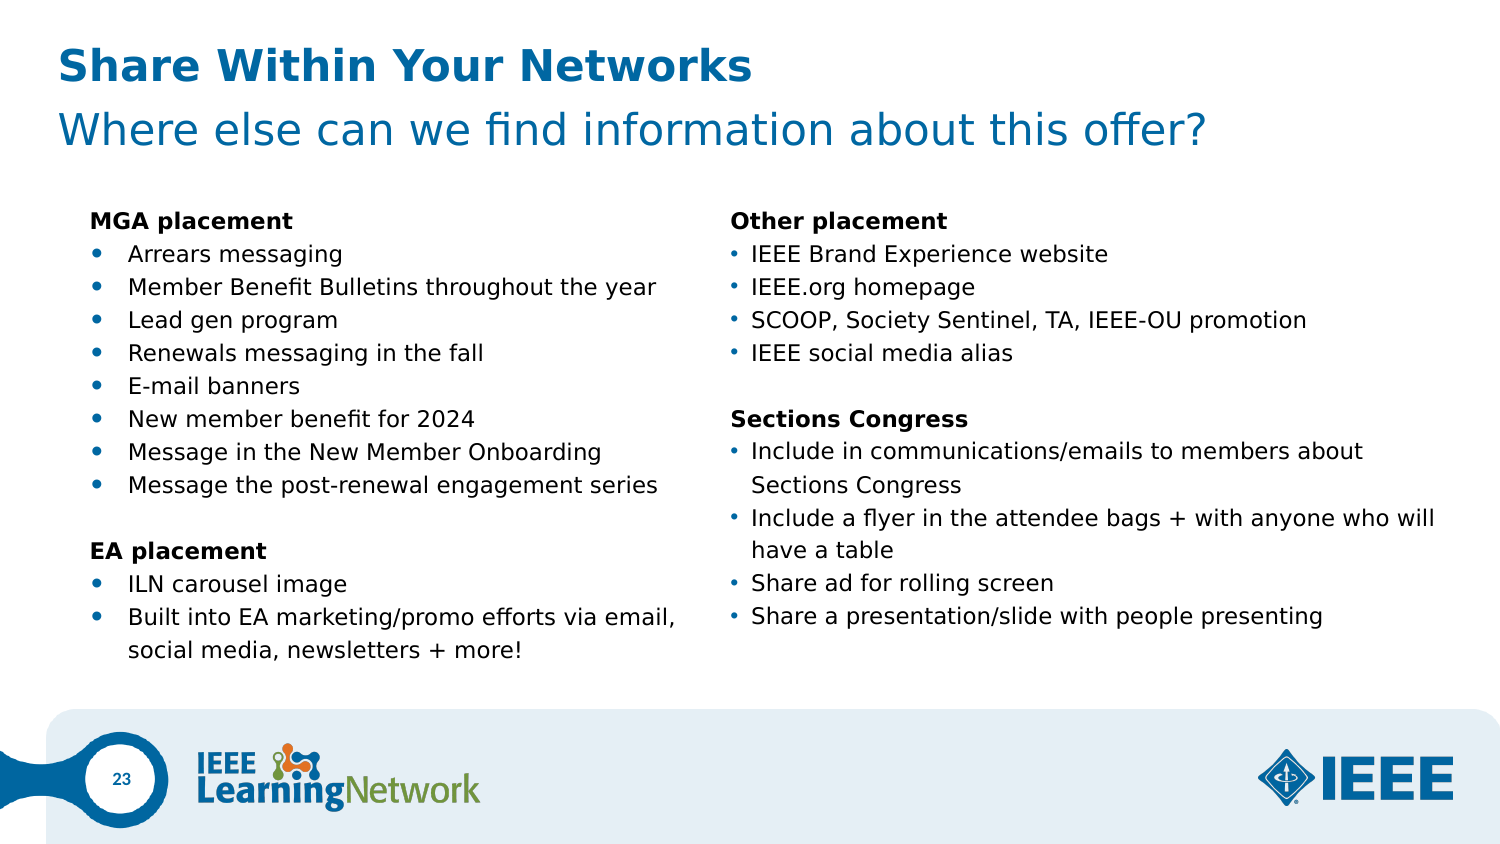

Share Within Your Networks
Where else can we find information about this offer?
MGA placement
Arrears messaging
Member Benefit Bulletins throughout the year
Lead gen program
Renewals messaging in the fall
E-mail banners
New member benefit for 2024
Message in the New Member Onboarding
Message the post-renewal engagement series

EA placement
ILN carousel image
Built into EA marketing/promo efforts via email, social media, newsletters + more!
Other placement
IEEE Brand Experience website
IEEE.org homepage
SCOOP, Society Sentinel, TA, IEEE-OU promotion
IEEE social media alias

Sections Congress
Include in communications/emails to members about Sections Congress
Include a flyer in the attendee bags + with anyone who will have a table
Share ad for rolling screen
Share a presentation/slide with people presenting
23